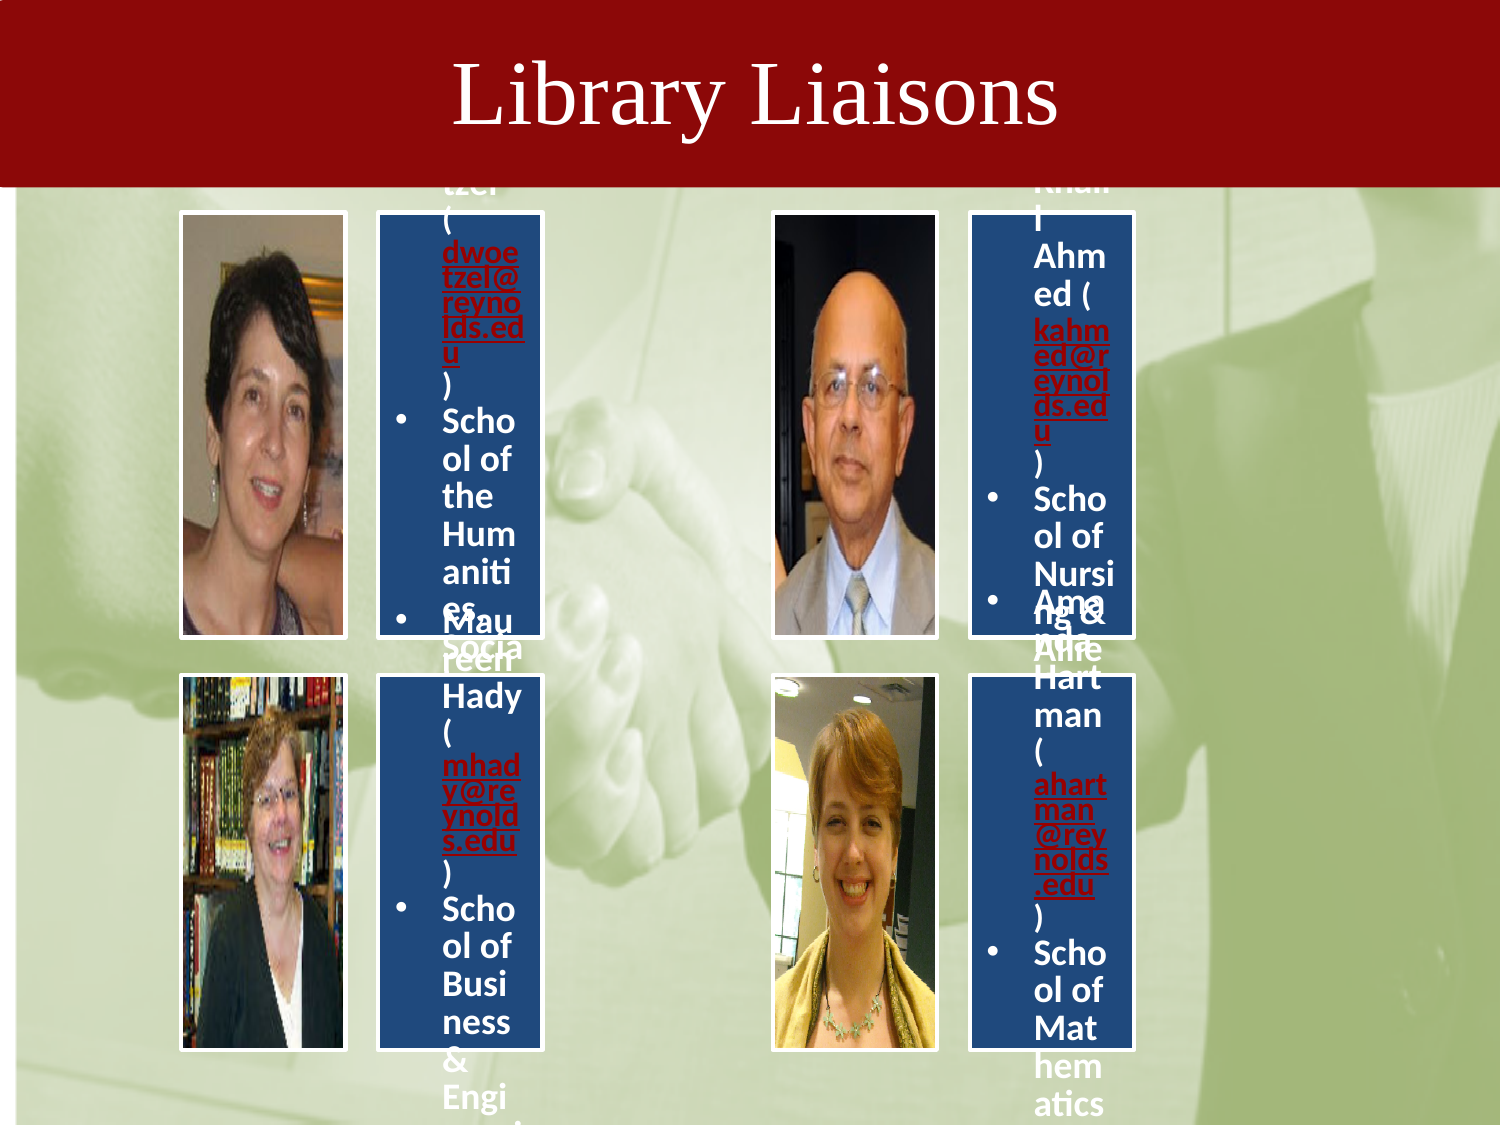

Library Liaisons
#
Denise Woetzel
(dwoetzel@reynolds.edu)
Khalil Ahmed (kahmed@reynolds.edu)